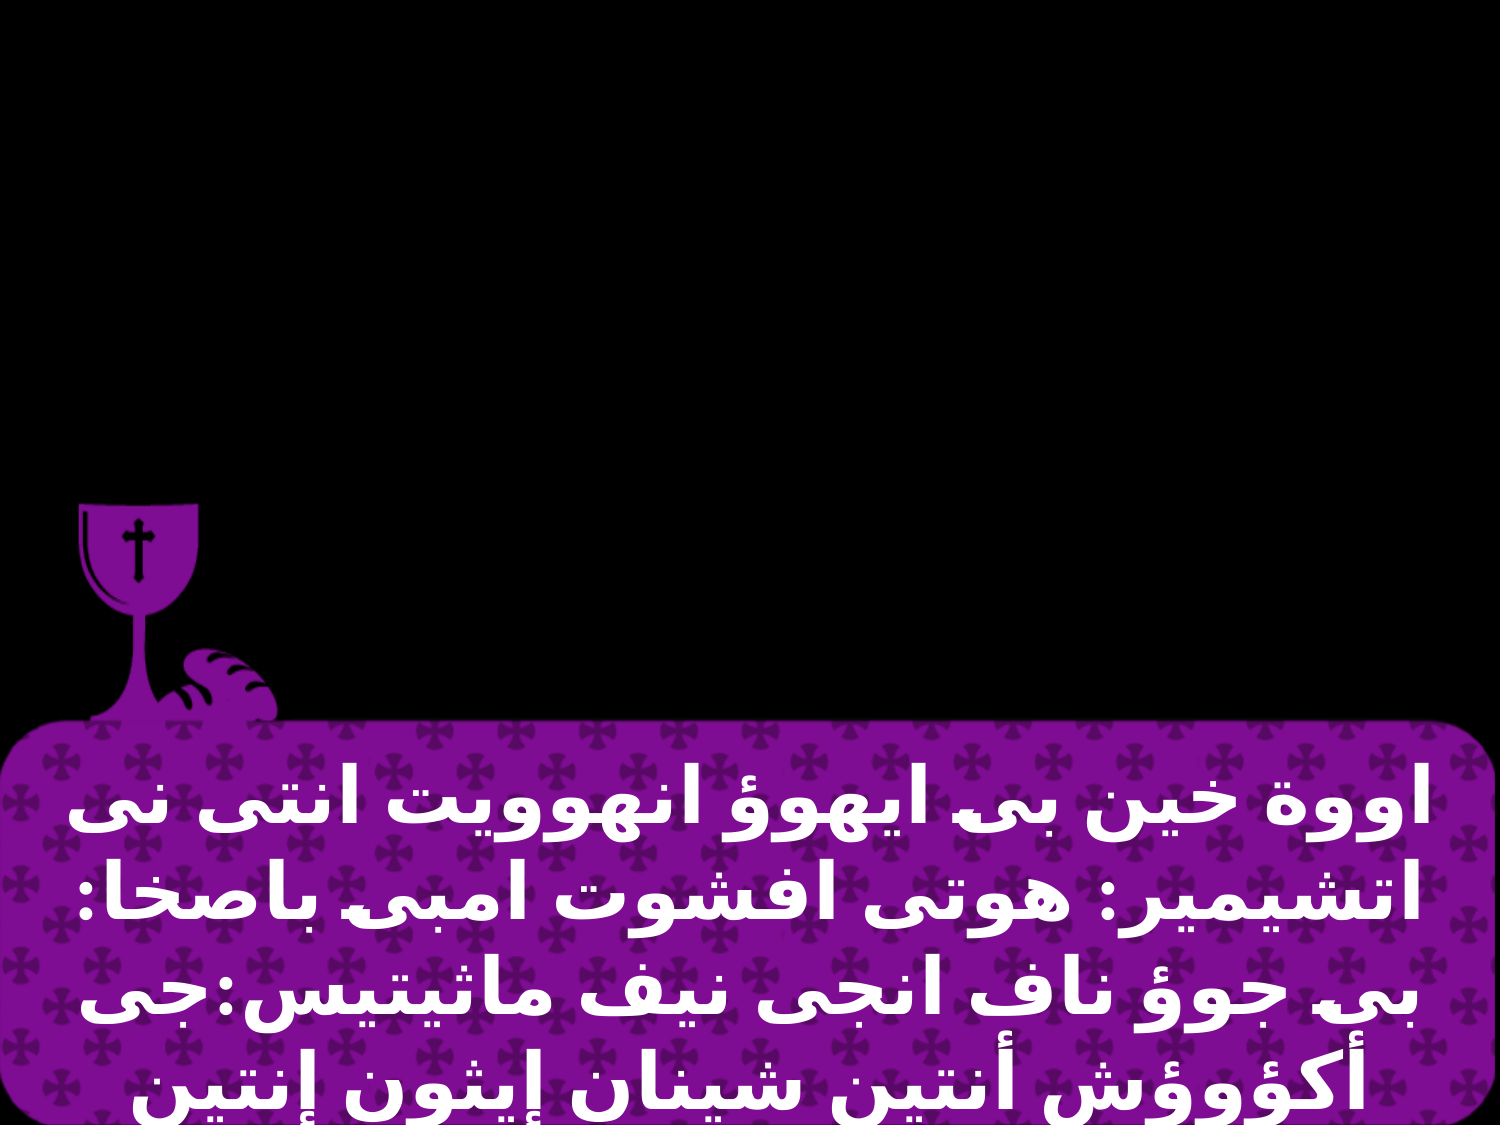

# اووة خين بى ايهوؤ انهوويت انتى نى اتشيمير: هوتى افشوت امبى باصخا: بى جوؤ ناف انجى نيف ماثيتيس:جى أكؤوؤش أنتين شينان إيثون إنتين سوفتي هينا إنتيك أوؤم أمبي باصخا.